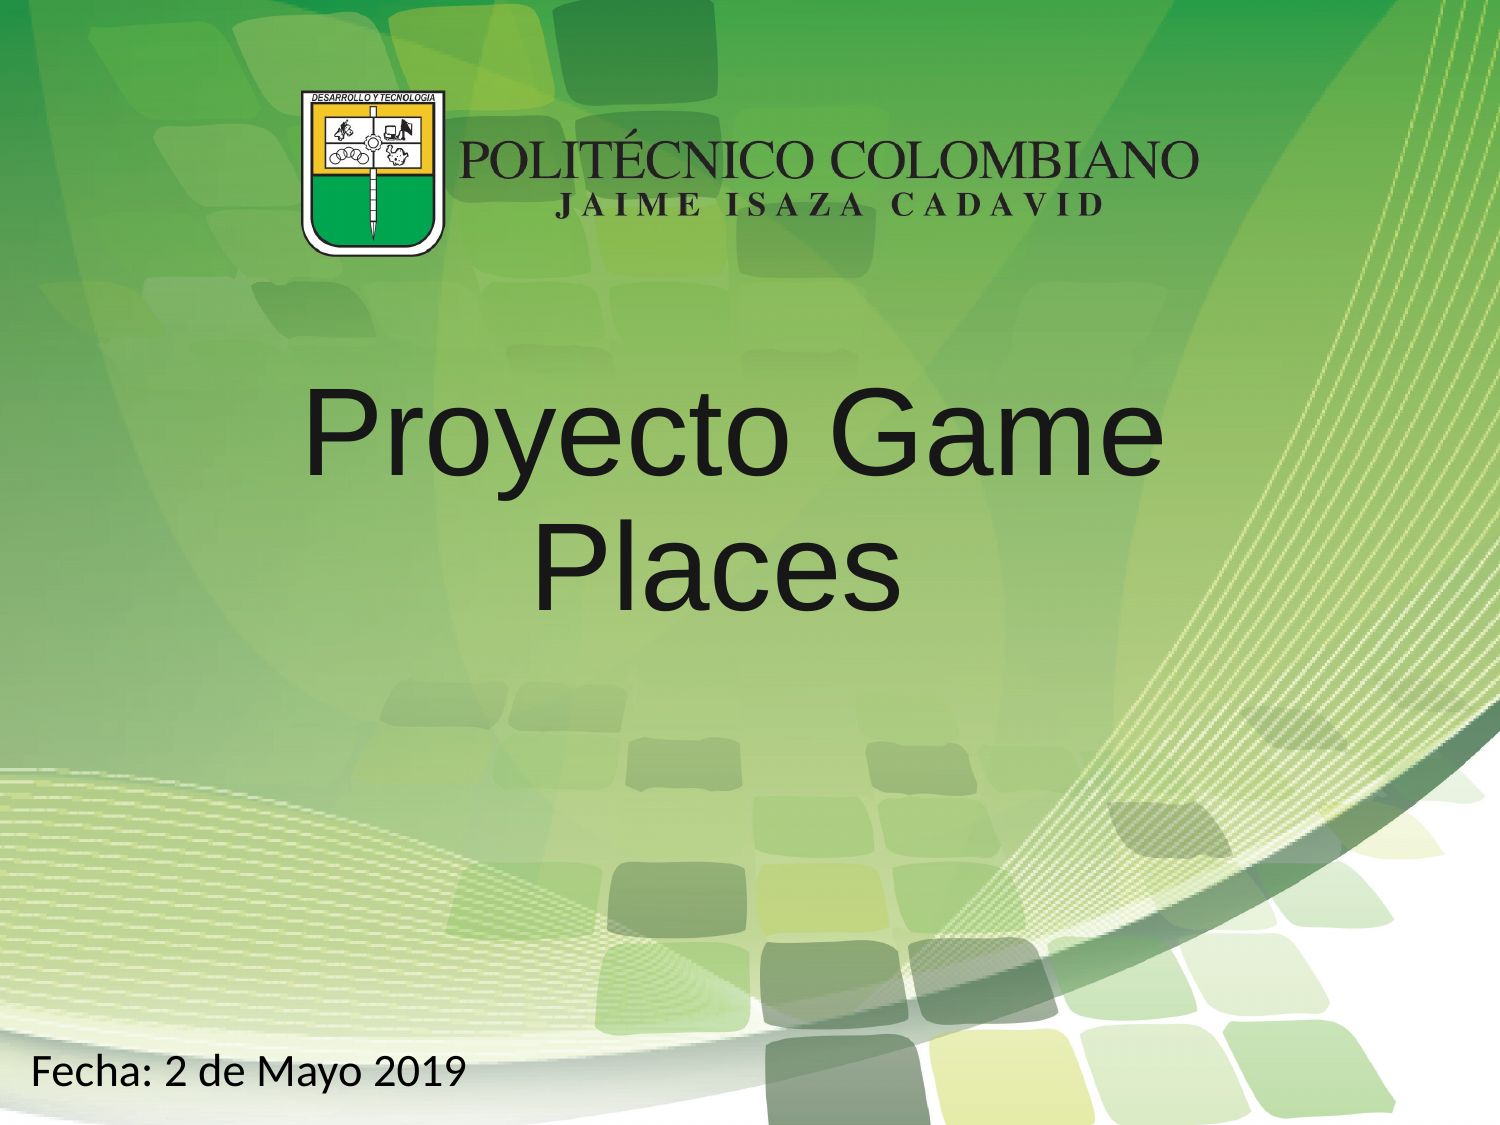

# Proyecto Game Places
Fecha: 2 de Mayo 2019